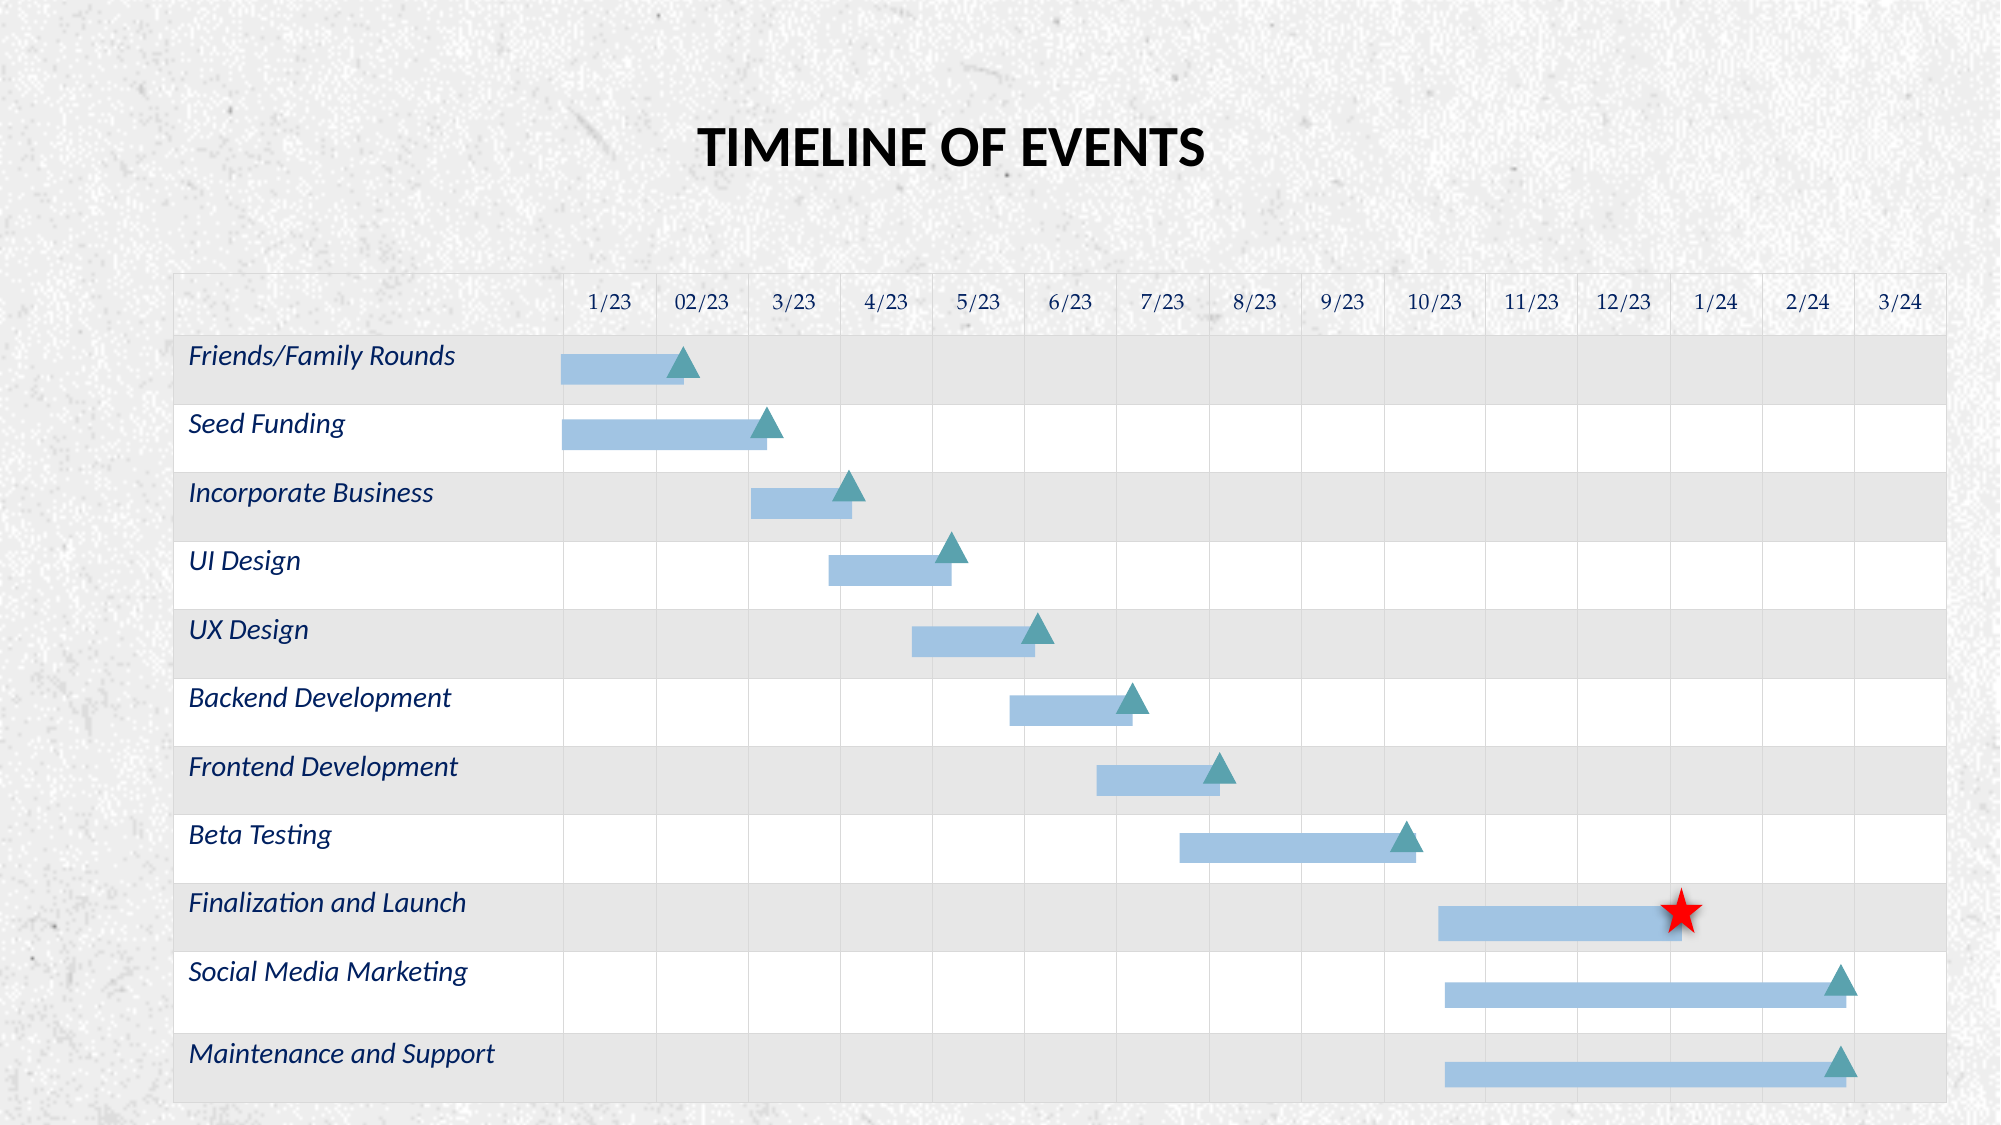

TIMELINE OF EVENTS
|  | 1/23 | 02/23 | 3/23 | 4/23 | 5/23 | 6/23 | 7/23 | 8/23 | 9/23 | 10/23 | 11/23 | 12/23 | 1/24 | 2/24 | 3/24 |
| --- | --- | --- | --- | --- | --- | --- | --- | --- | --- | --- | --- | --- | --- | --- | --- |
| Friends/Family Rounds |  |  |  |  |  |  |  |  |  |  |  |  |  |  |  |
| Seed Funding |  |  |  |  |  |  |  |  |  |  |  |  |  |  |  |
| Incorporate Business |  |  |  |  |  |  |  |  |  |  |  |  |  |  |  |
| UI Design |  |  |  |  |  |  |  |  |  |  |  |  |  |  |  |
| UX Design |  |  |  |  |  |  |  |  |  |  |  |  |  |  |  |
| Backend Development |  |  |  |  |  |  |  |  |  |  |  |  |  |  |  |
| Frontend Development |  |  |  |  |  |  |  |  |  |  |  |  |  |  |  |
| Beta Testing |  |  |  |  |  |  |  |  |  |  |  |  |  |  |  |
| Finalization and Launch |  |  |  |  |  |  |  |  |  |  |  |  |  |  |  |
| Social Media Marketing |  |  |  |  |  |  |  |  |  |  |  |  |  |  |  |
| Maintenance and Support |  |  |  |  |  |  |  |  |  |  |  |  |  |  |  |

15